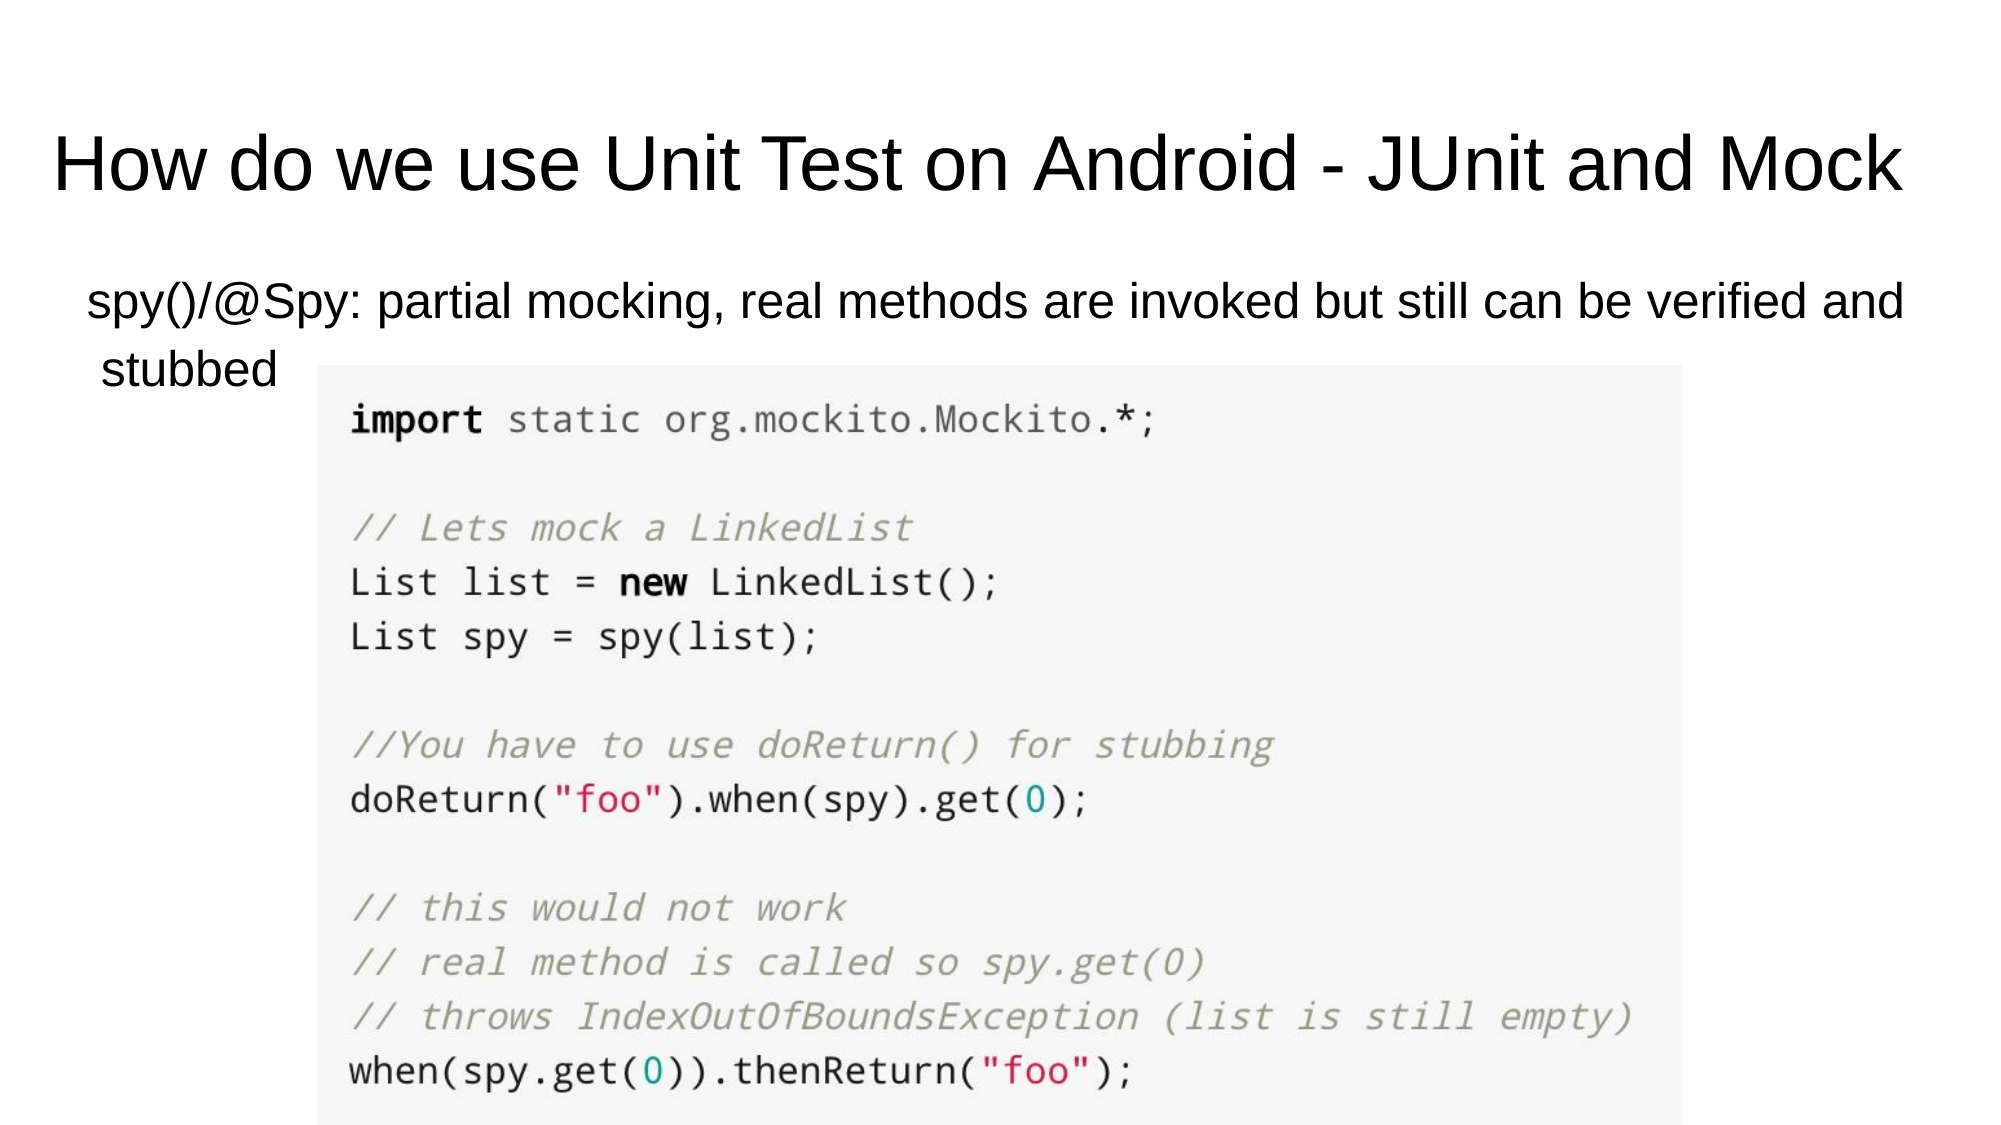

How do we use Unit Test on Android - JUnit and Mock
spy()/@Spy: partial mocking, real methods are invoked but still can be verified and  stubbed